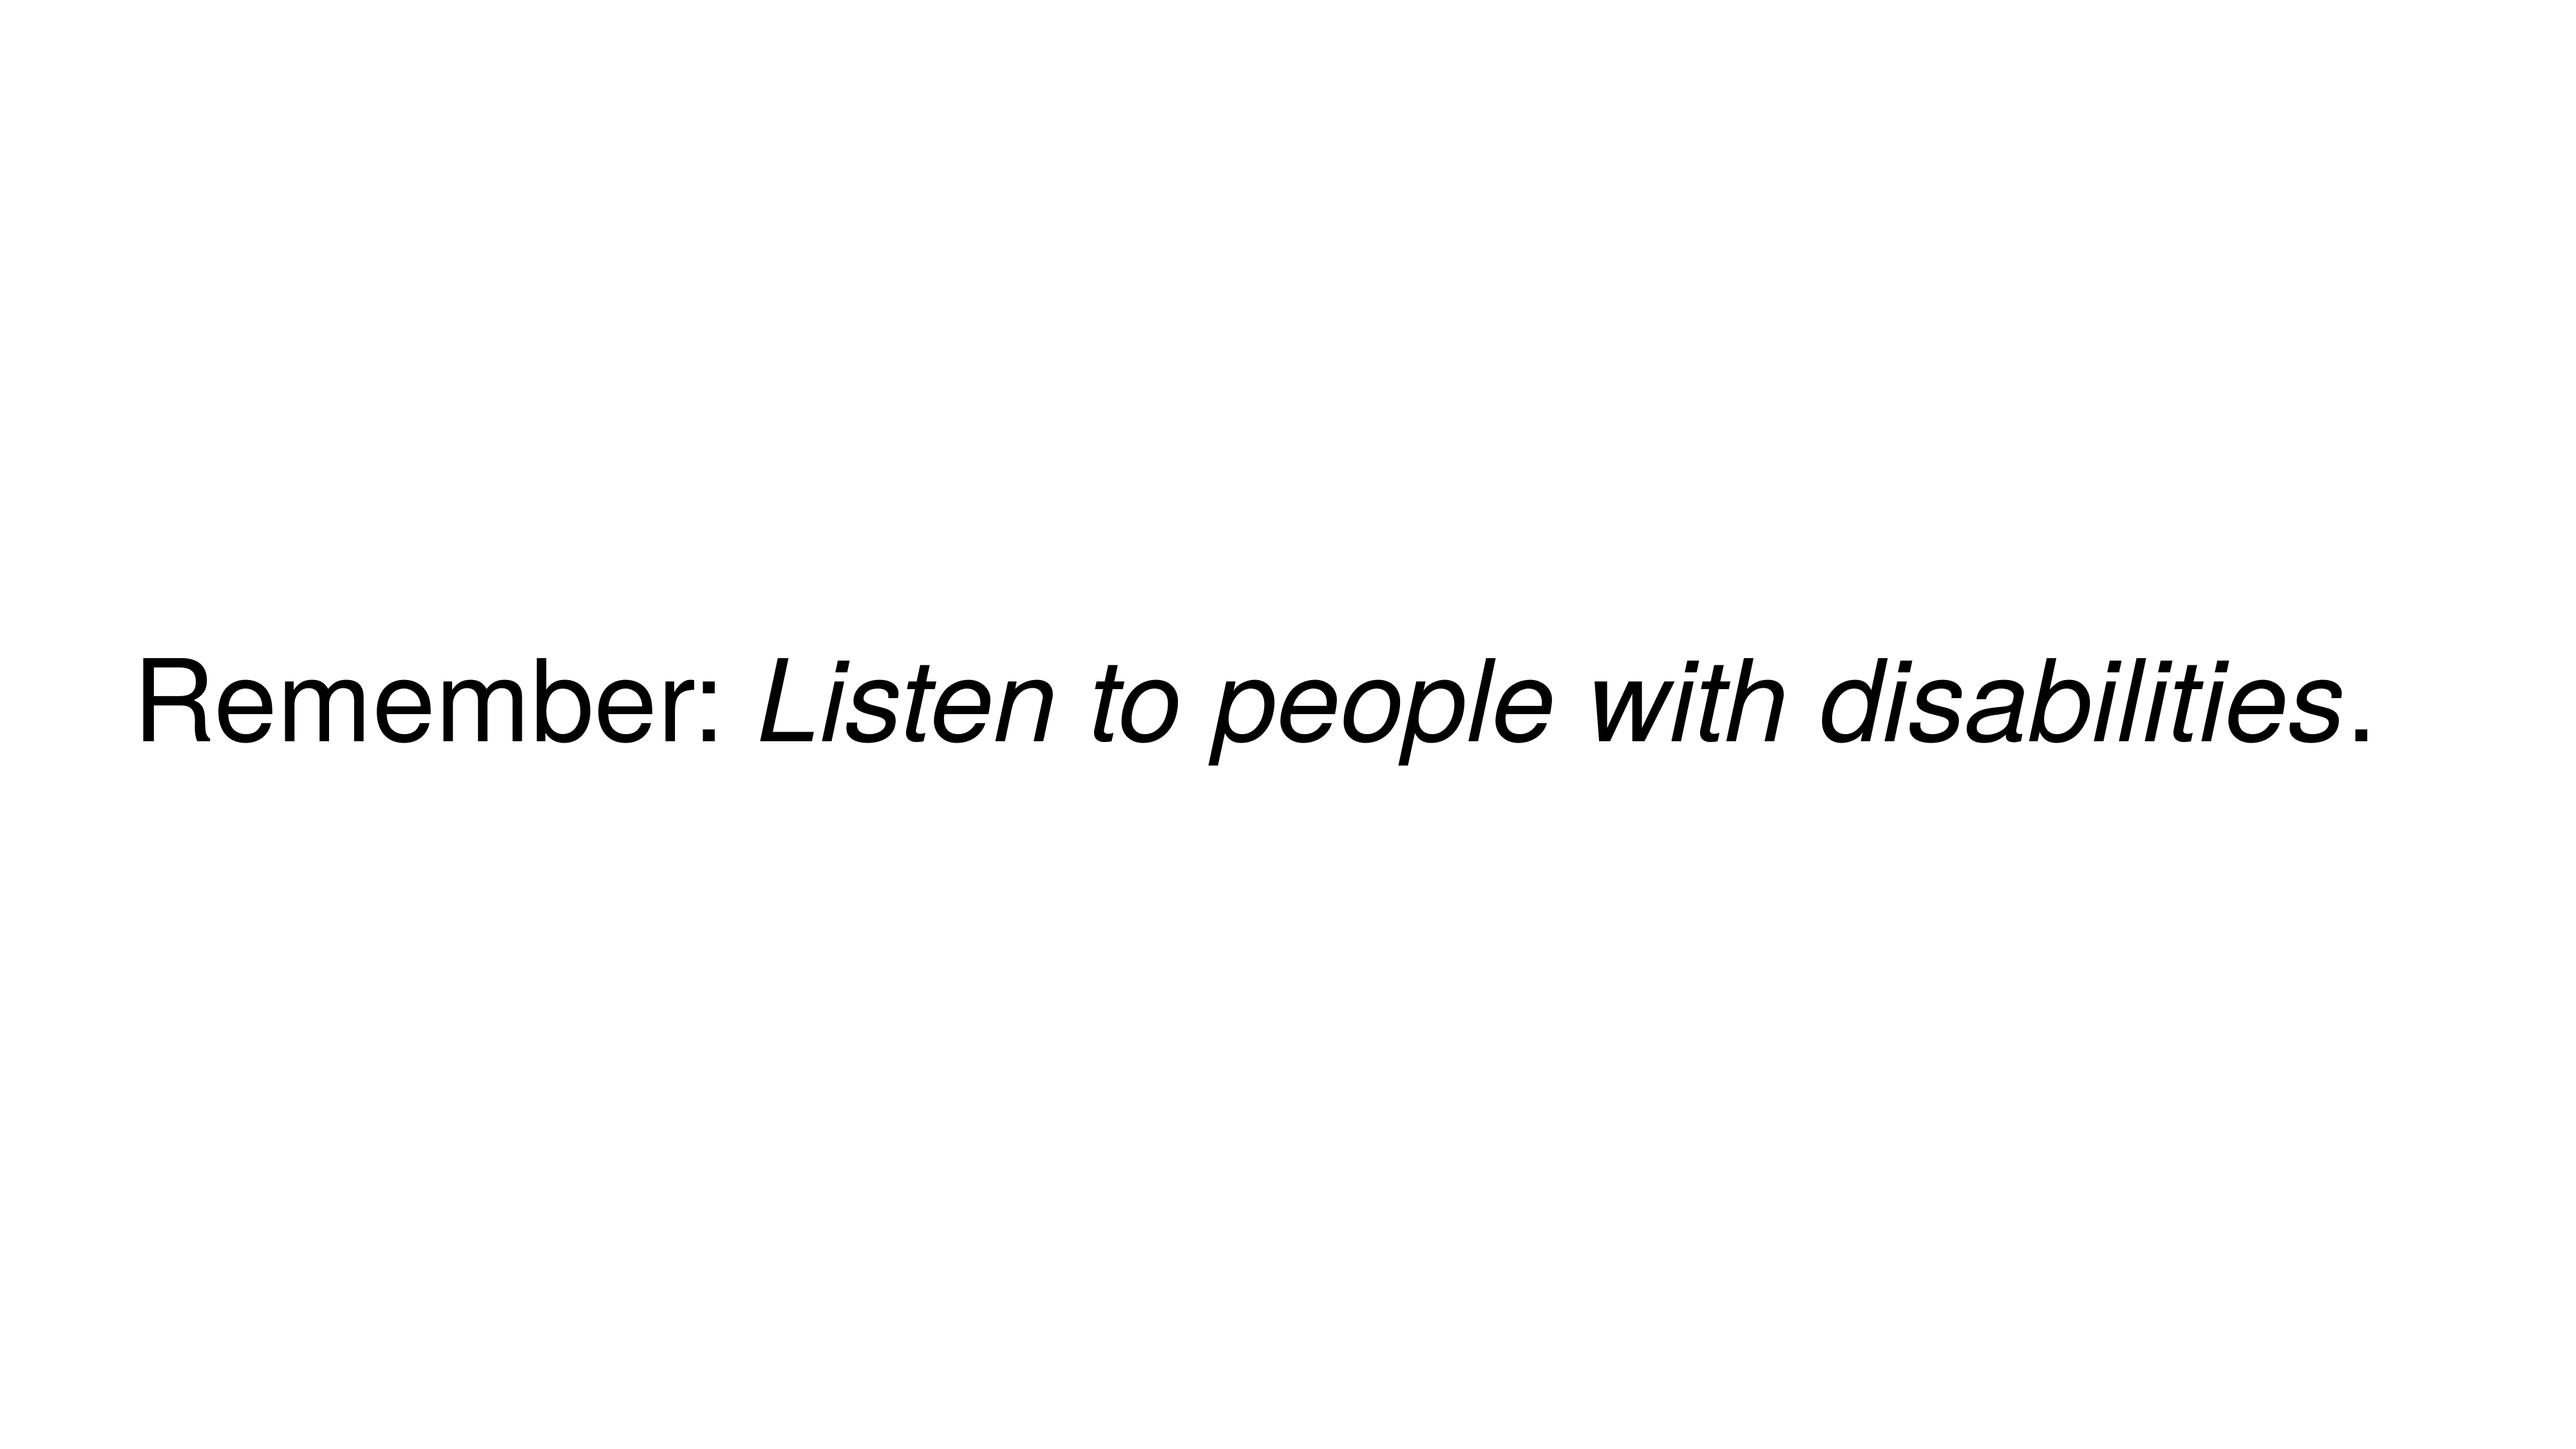

# Remember: Listen to people with disabilities.